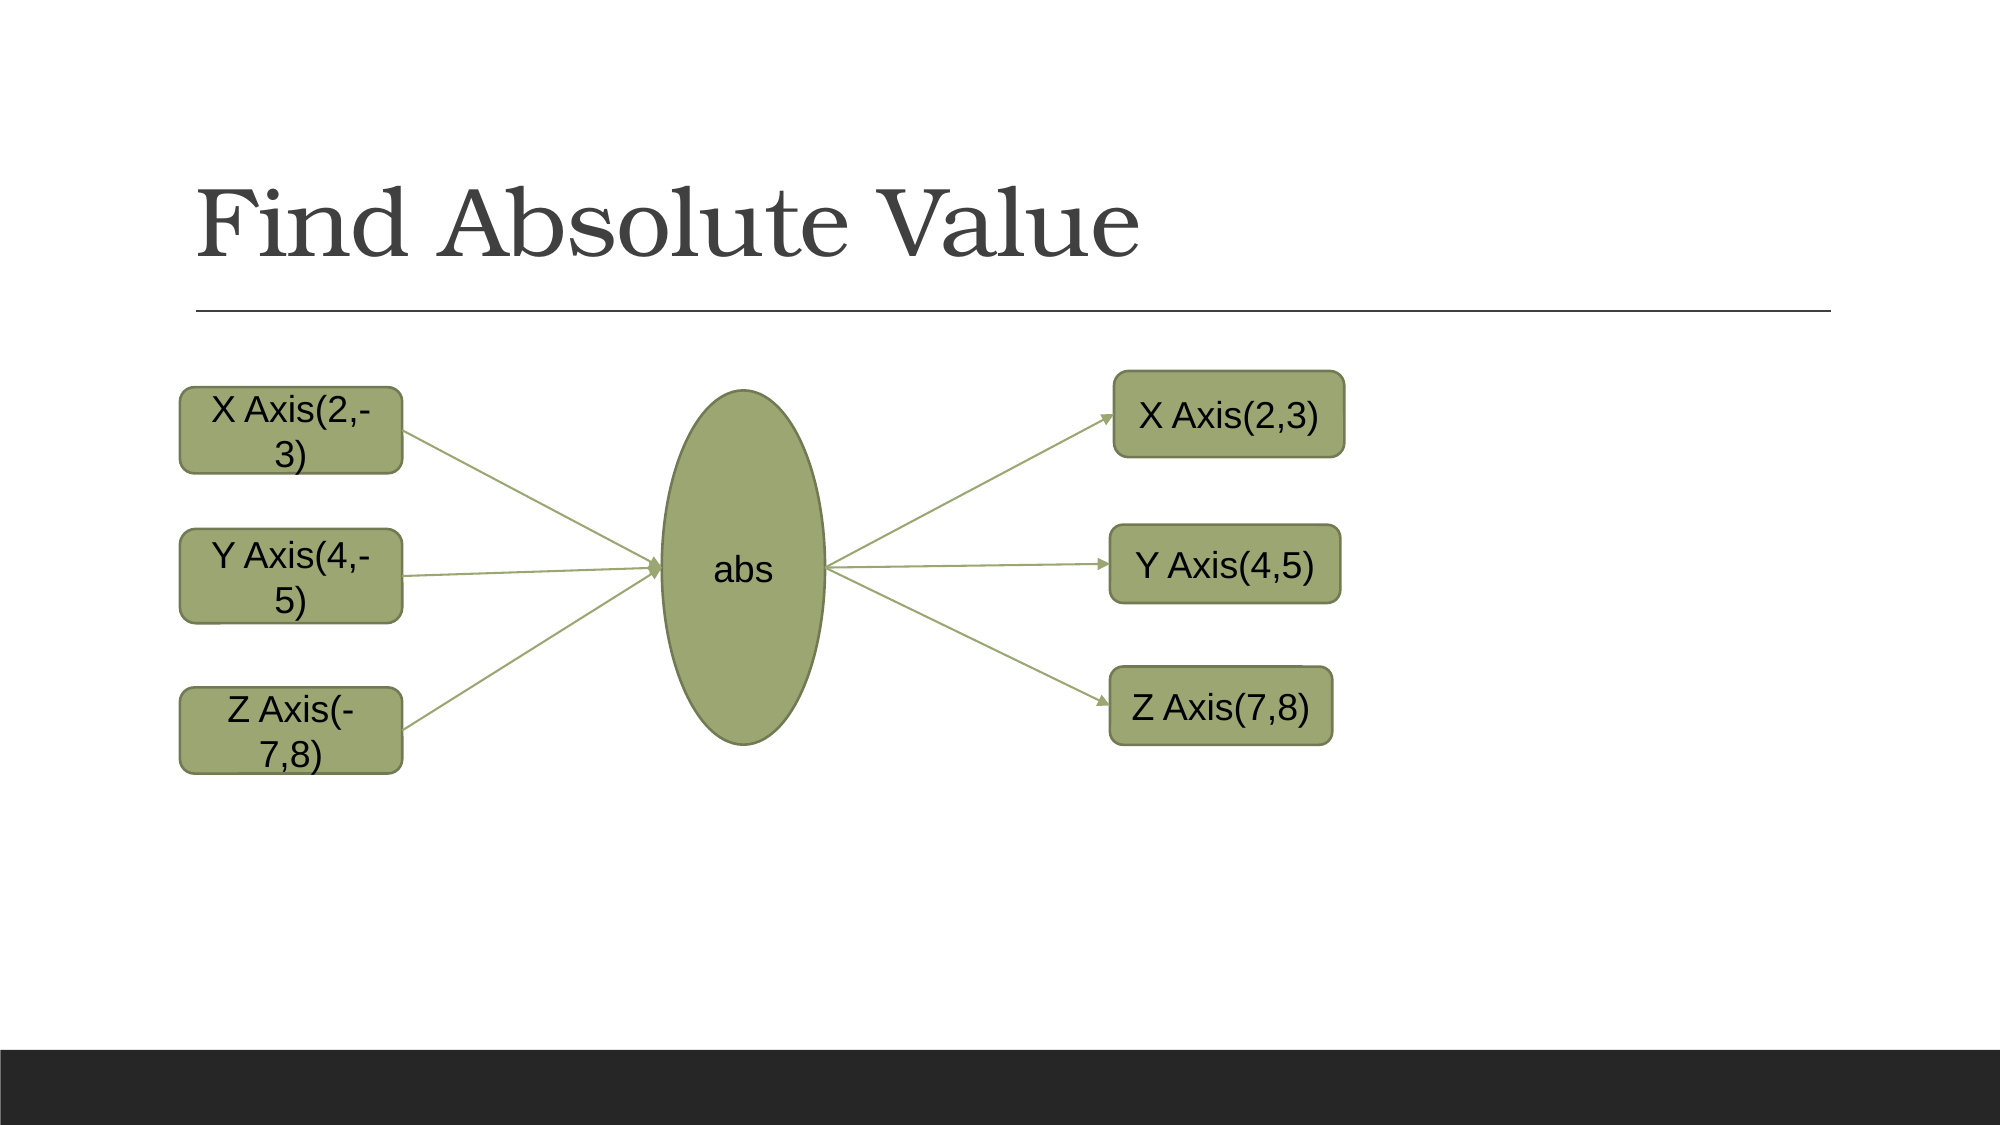

# Find Absolute Value
X Axis(2,3)
X Axis(2,-3)
abs
Y Axis(4,5)
Y Axis(4,-5)
Z Axis(7,8)
Z Axis(-7,8)